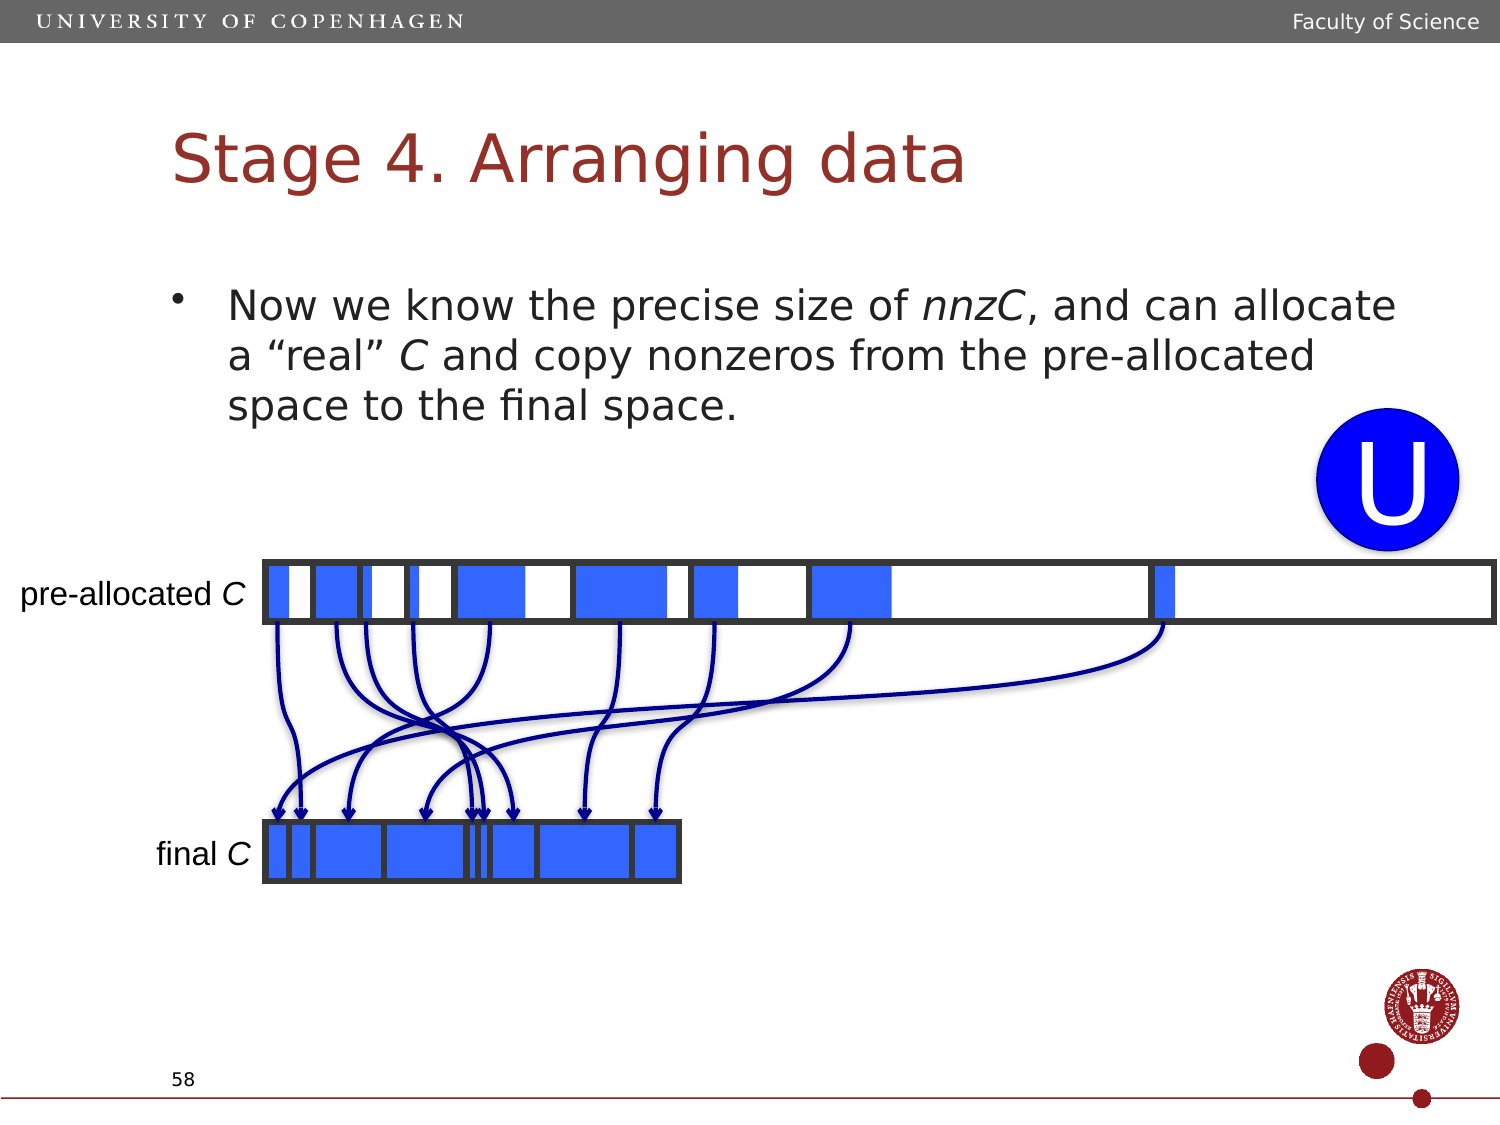

Faculty of Science
Stage 4. Arranging data
Now we know the precise size of nnzC, and can allocate a “real” C and copy nonzeros from the pre-allocated space to the final space.
U
pre-allocated C

final C

58